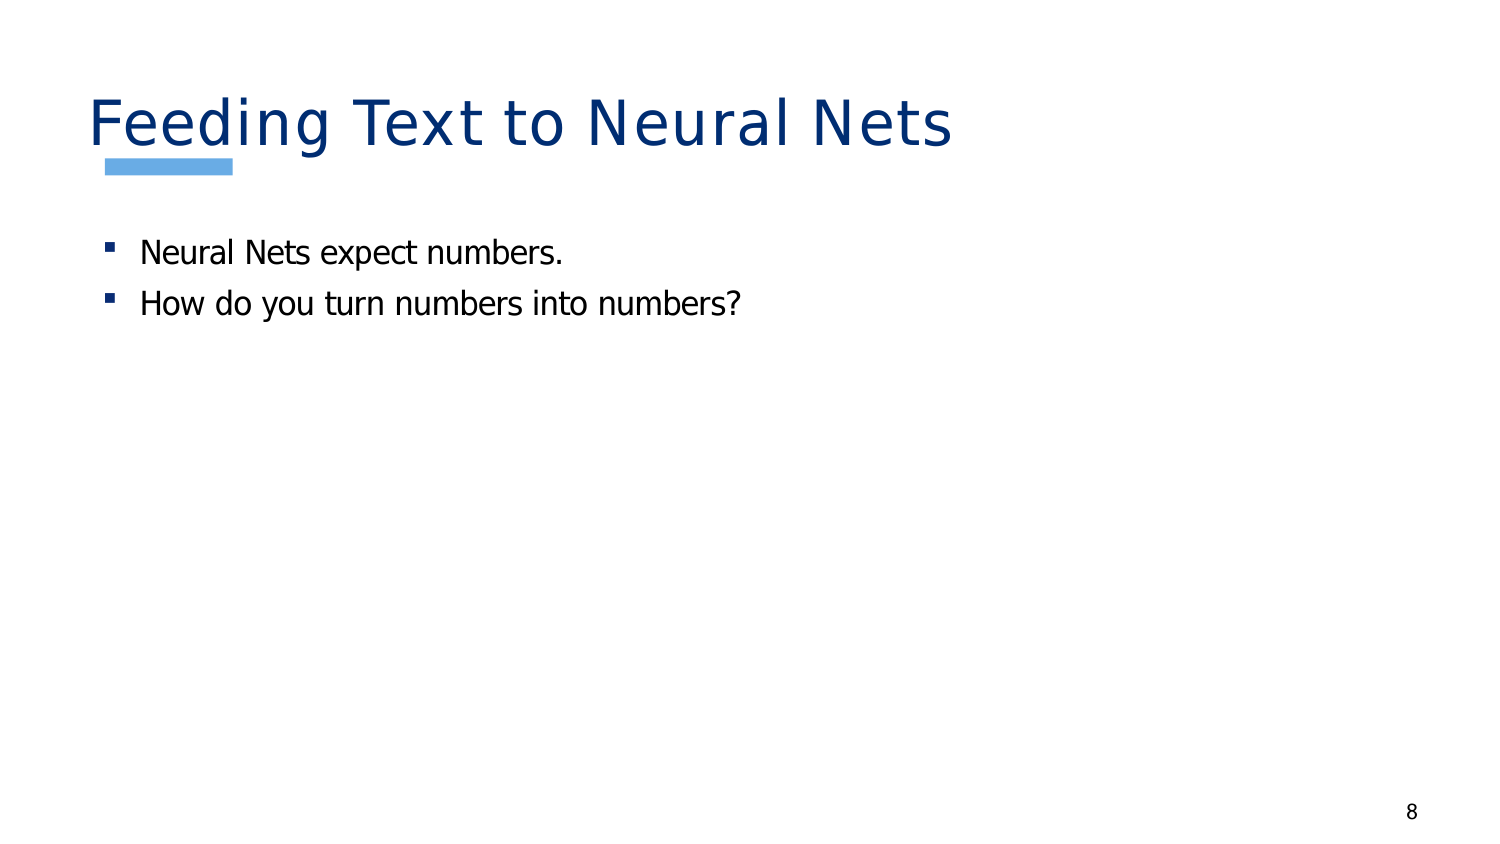

# Feeding Text to Neural Nets
Neural Nets expect numbers.
How do you turn numbers into numbers?